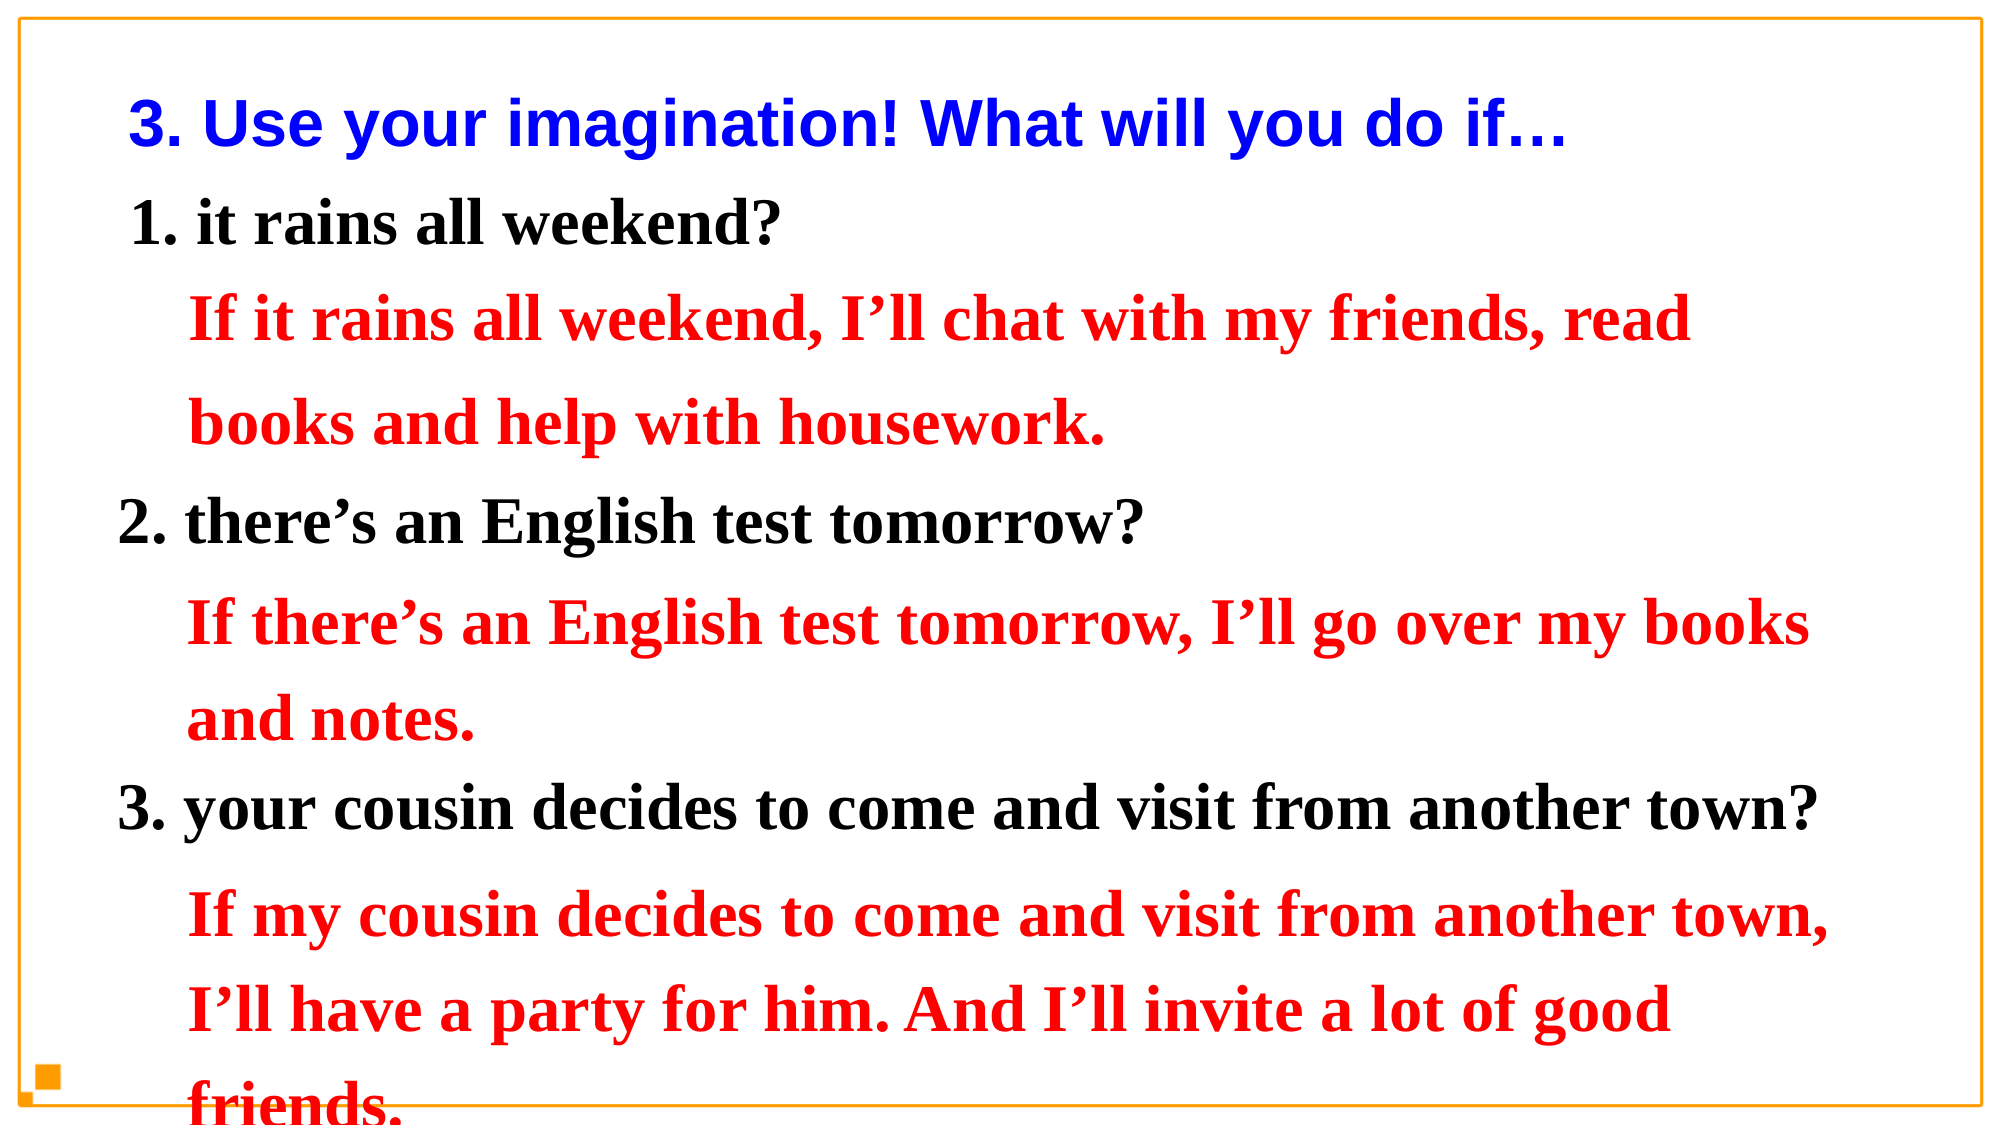

3. Use your imagination! What will you do if…
1. it rains all weekend?
If it rains all weekend, I’ll chat with my friends, read books and help with housework.
2. there’s an English test tomorrow?
If there’s an English test tomorrow, I’ll go over my books and notes.
3. your cousin decides to come and visit from another town?
If my cousin decides to come and visit from another town, I’ll have a party for him. And I’ll invite a lot of good friends.